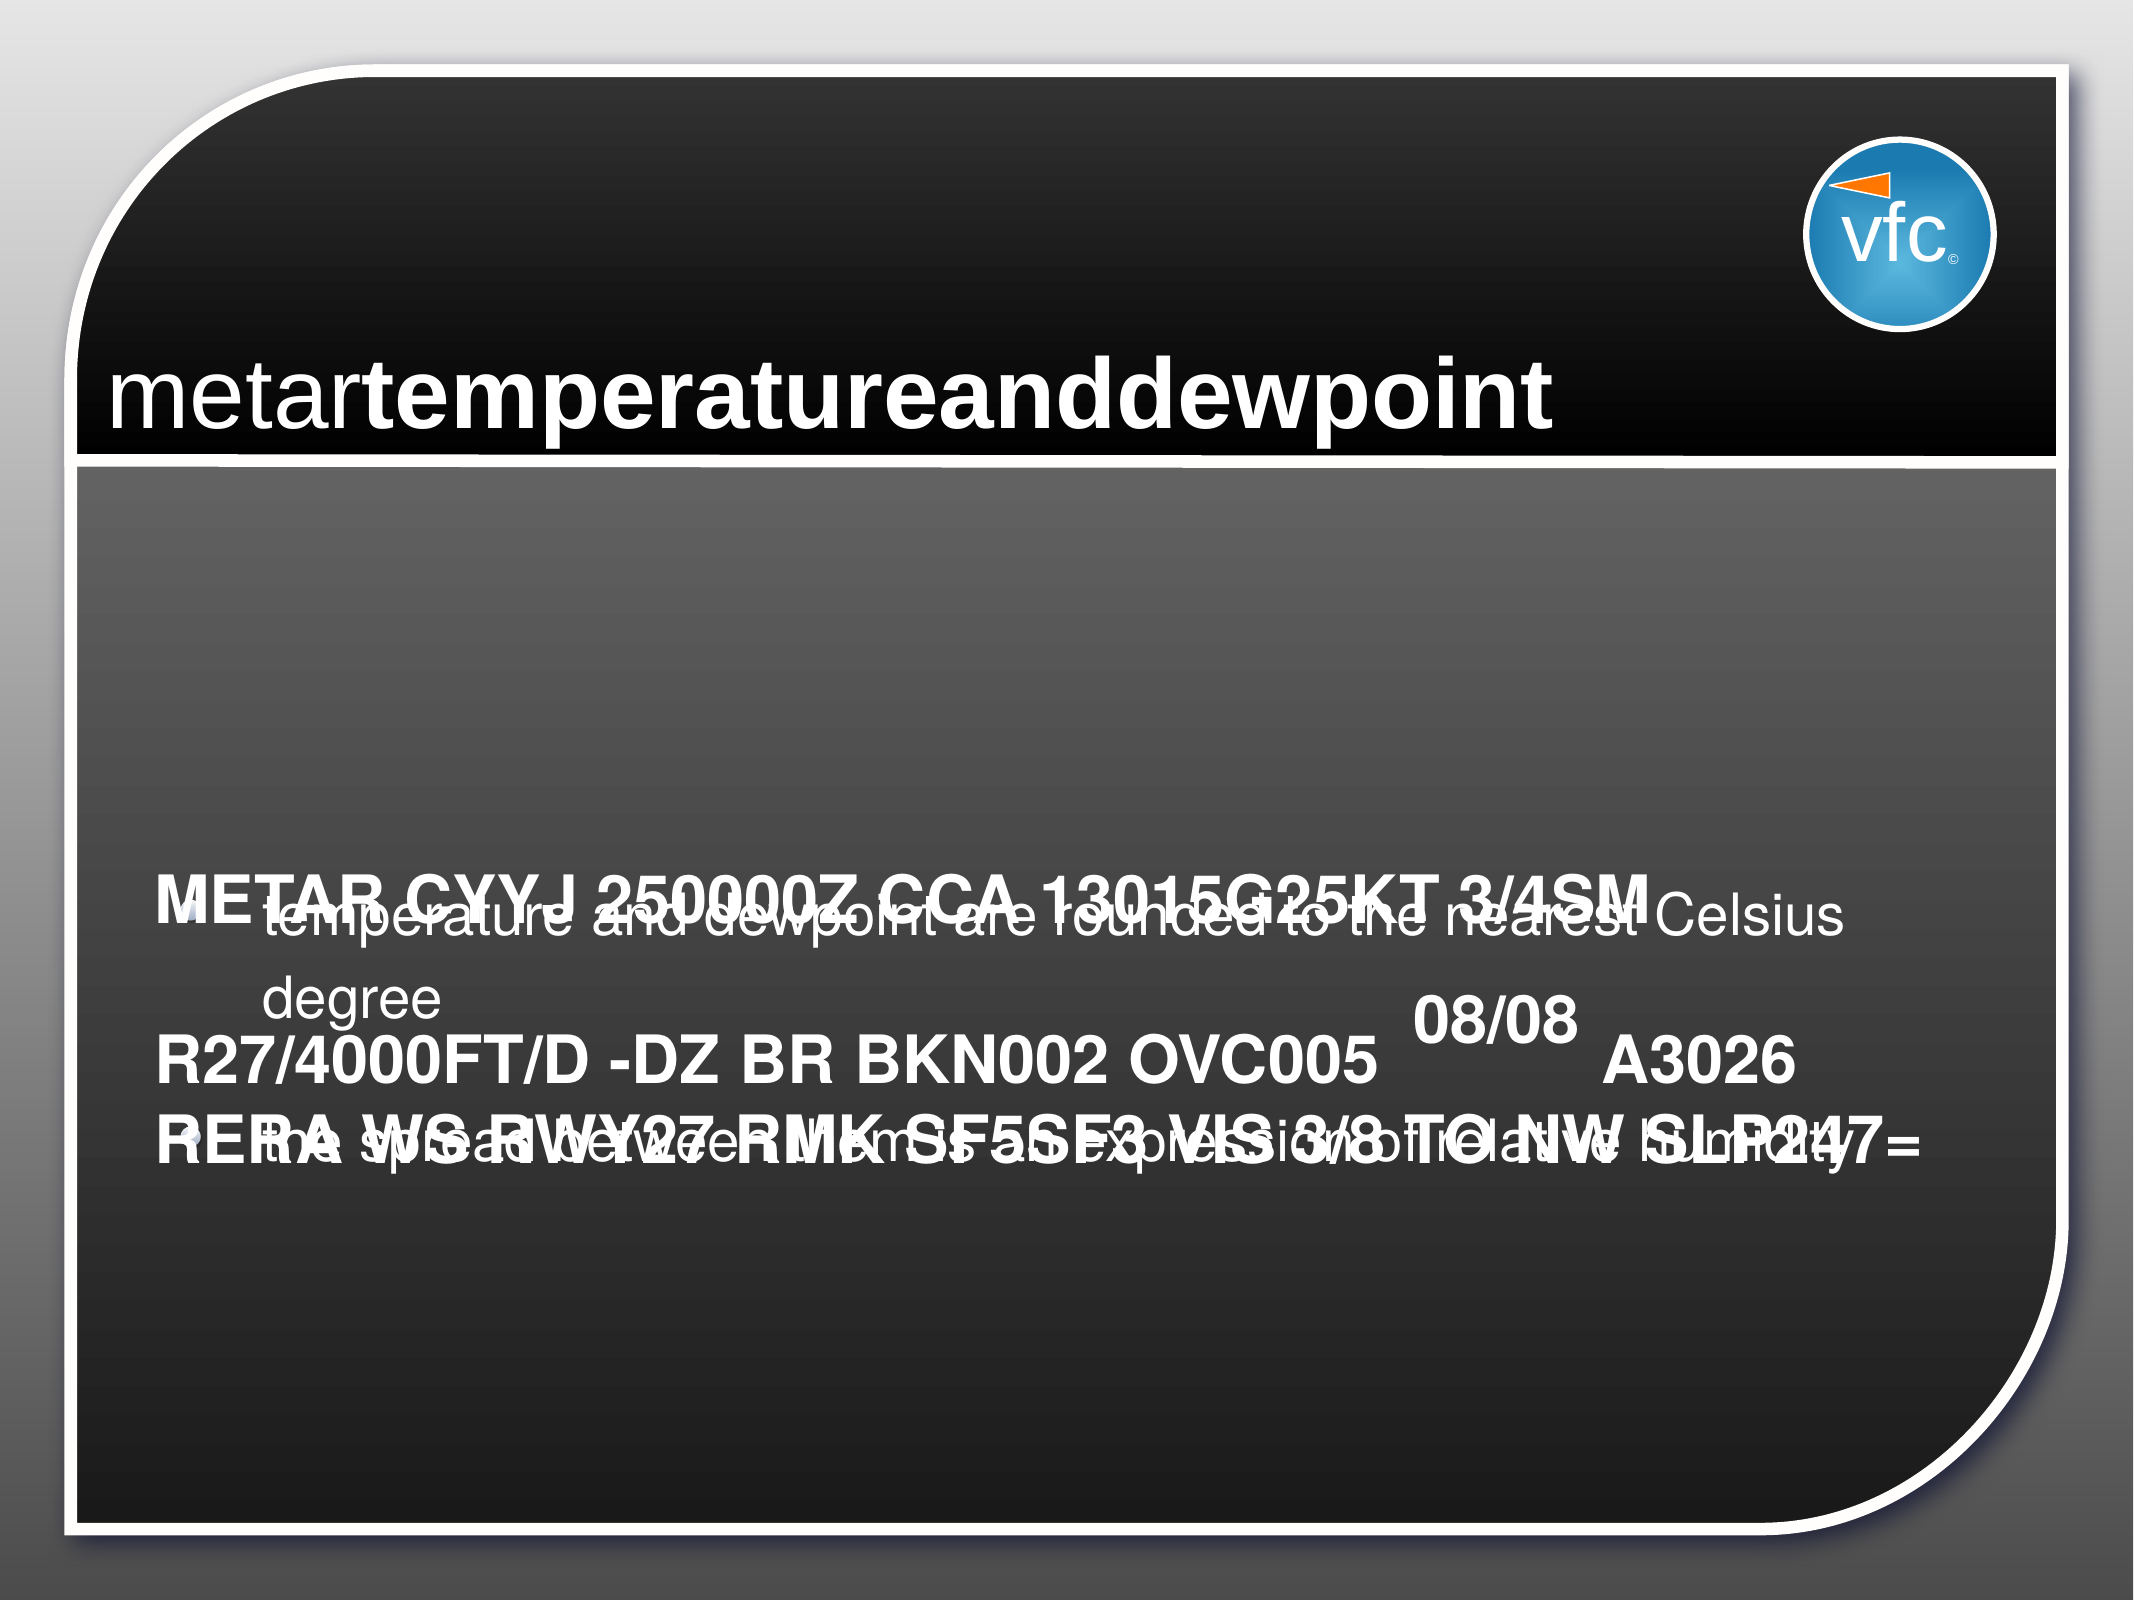

vfc©

# metartemperatureanddewpoint
temperature and dewpoint are rounded to the nearest Celsius degree
the spread between them is an expression of relative humidity

METAR CYYJ 250000Z CCA 13015G25KT 3/4SM
R27/4000FT/D -DZ BR BKN002 OVC005            A3026 RERA WS RWY27 RMK SF5SF3 VIS 3/8 TO NW SLP247=
08/08